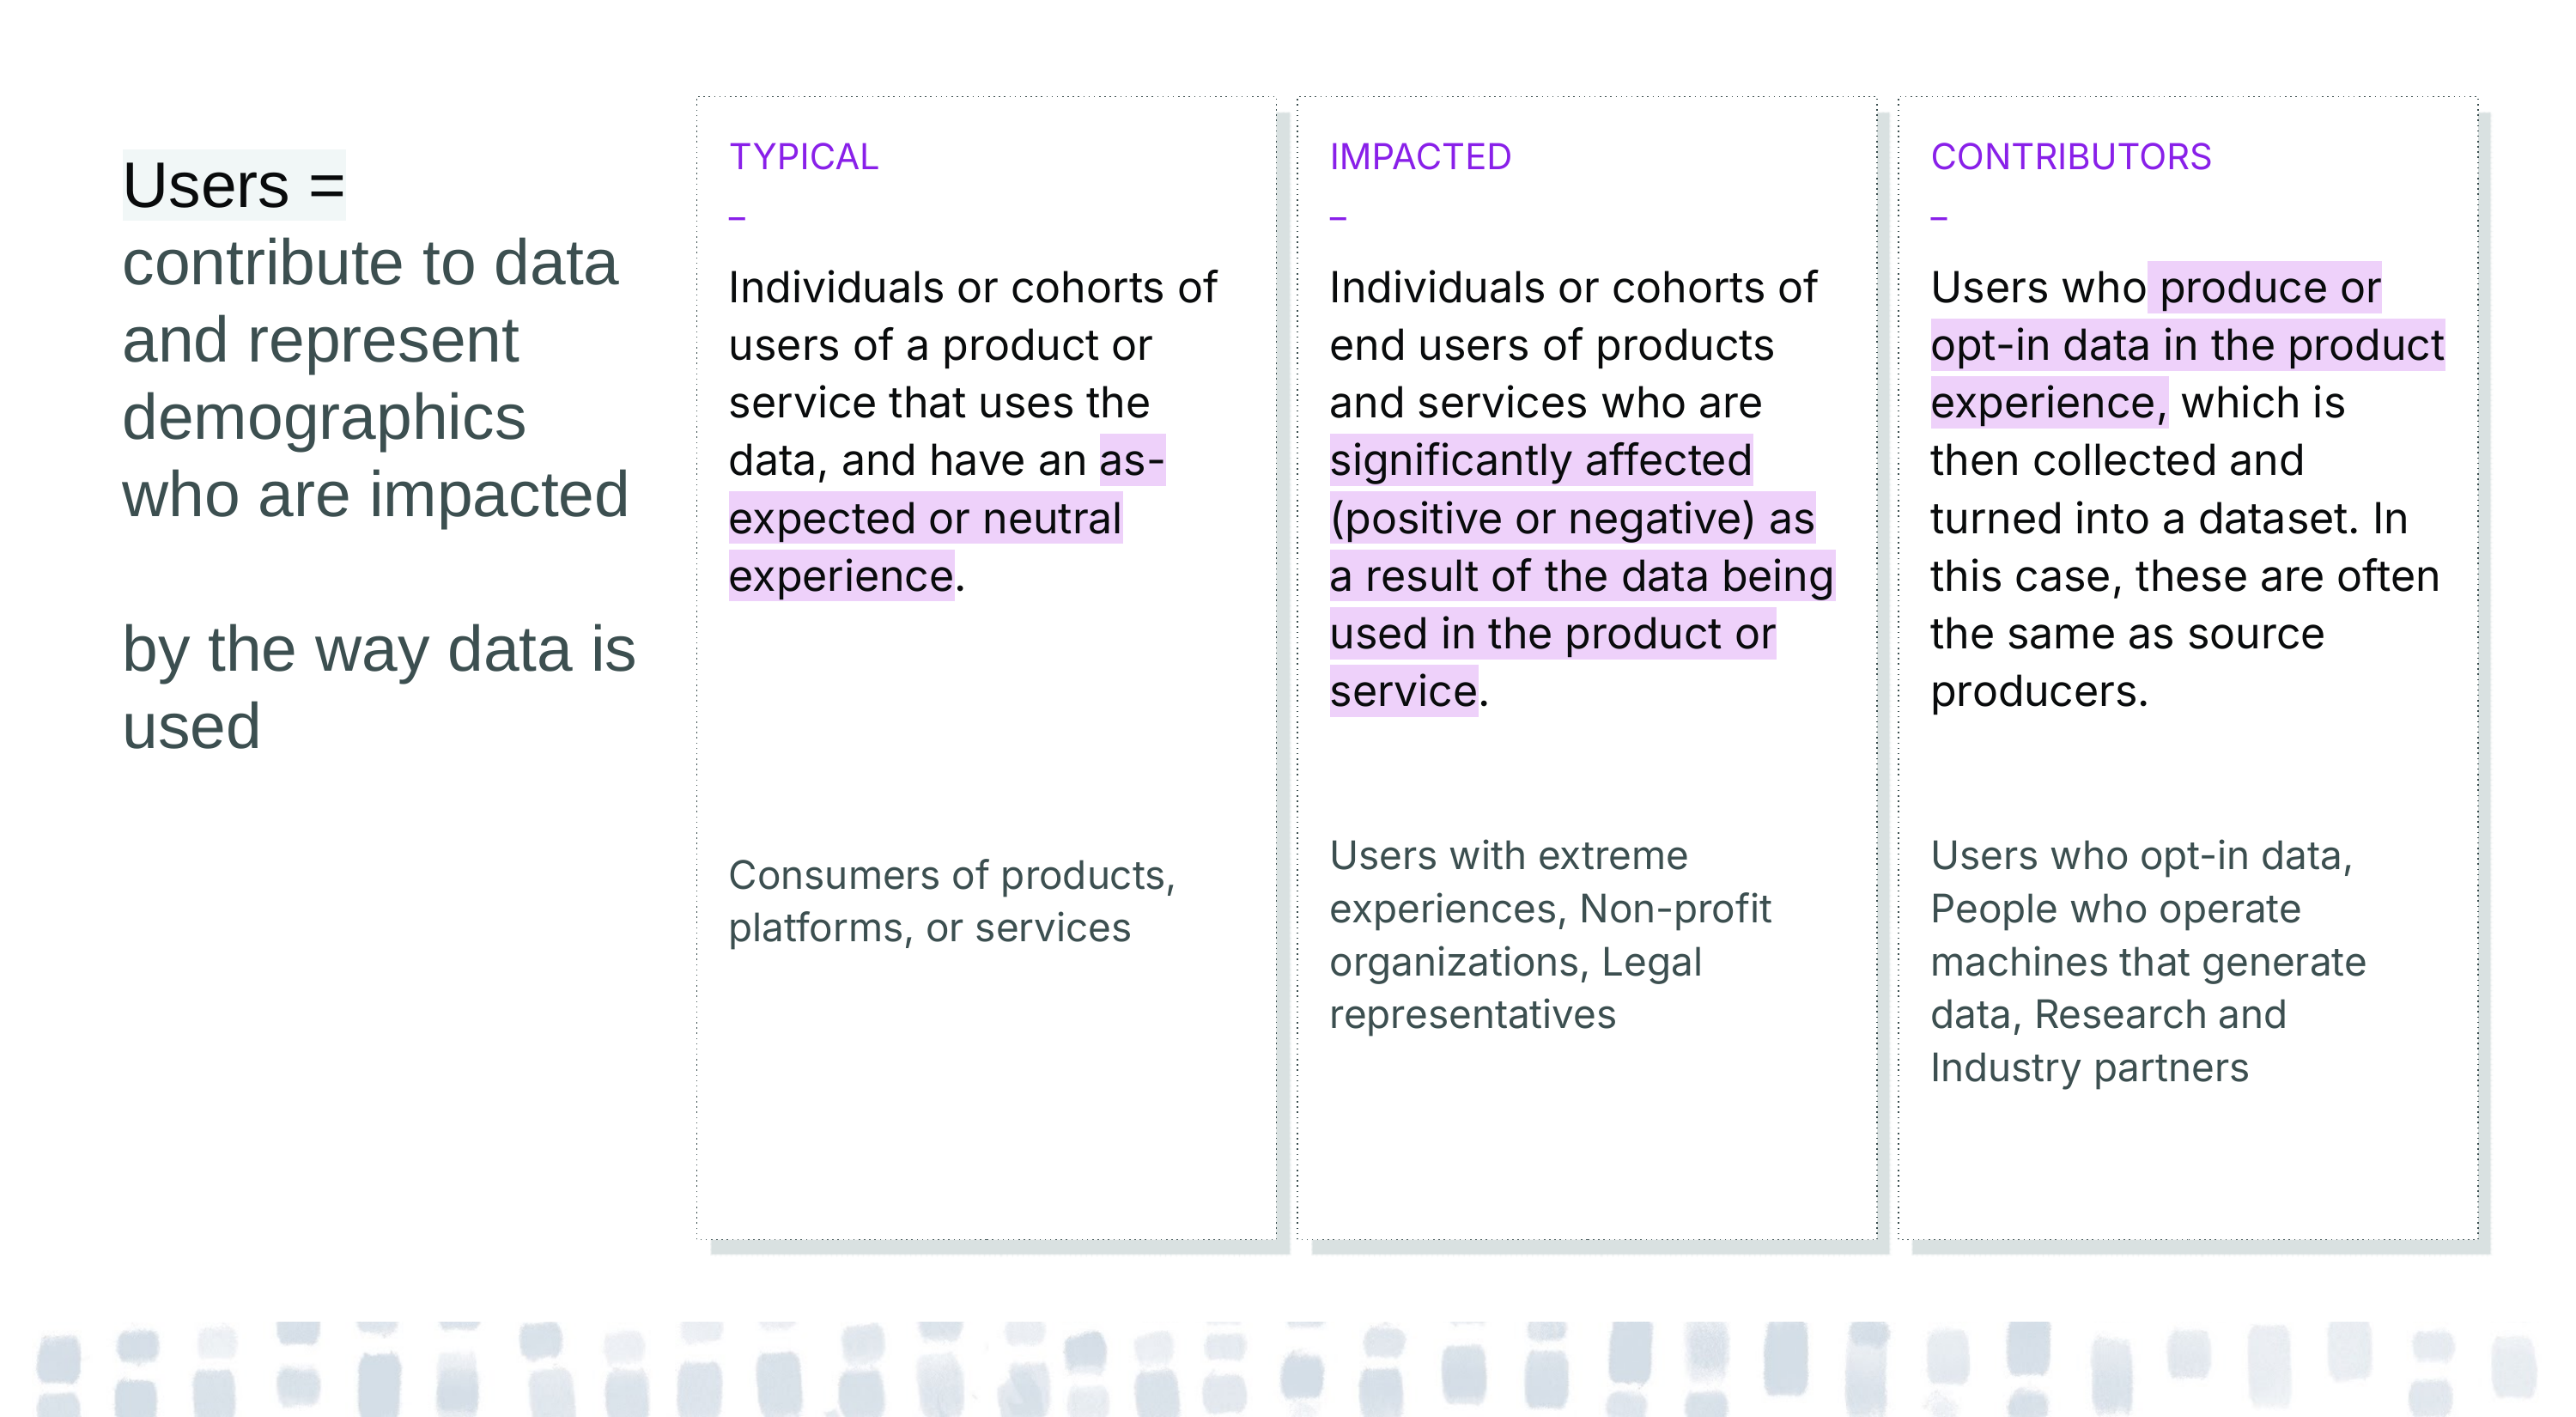

TYPICAL
_
Individuals or cohorts of users of a product or service that uses the data, and have an as-expected or neutral experience.

Consumers of products, platforms, or services

IMPACTED
_
Individuals or cohorts of end users of products and services who are significantly affected (positive or negative) as a result of the data being used in the product or service.

Users with extreme experiences, Non-profit organizations, Legal representatives
CONTRIBUTORS
_
Users who produce or opt-in data in the product experience, which is then collected and turned into a dataset. In this case, these are often the same as source producers.

Users who opt-in data, People who operate machines that generate data, Research and Industry partners
Users = contribute to data and represent demographics who are impacted
by the way data is used